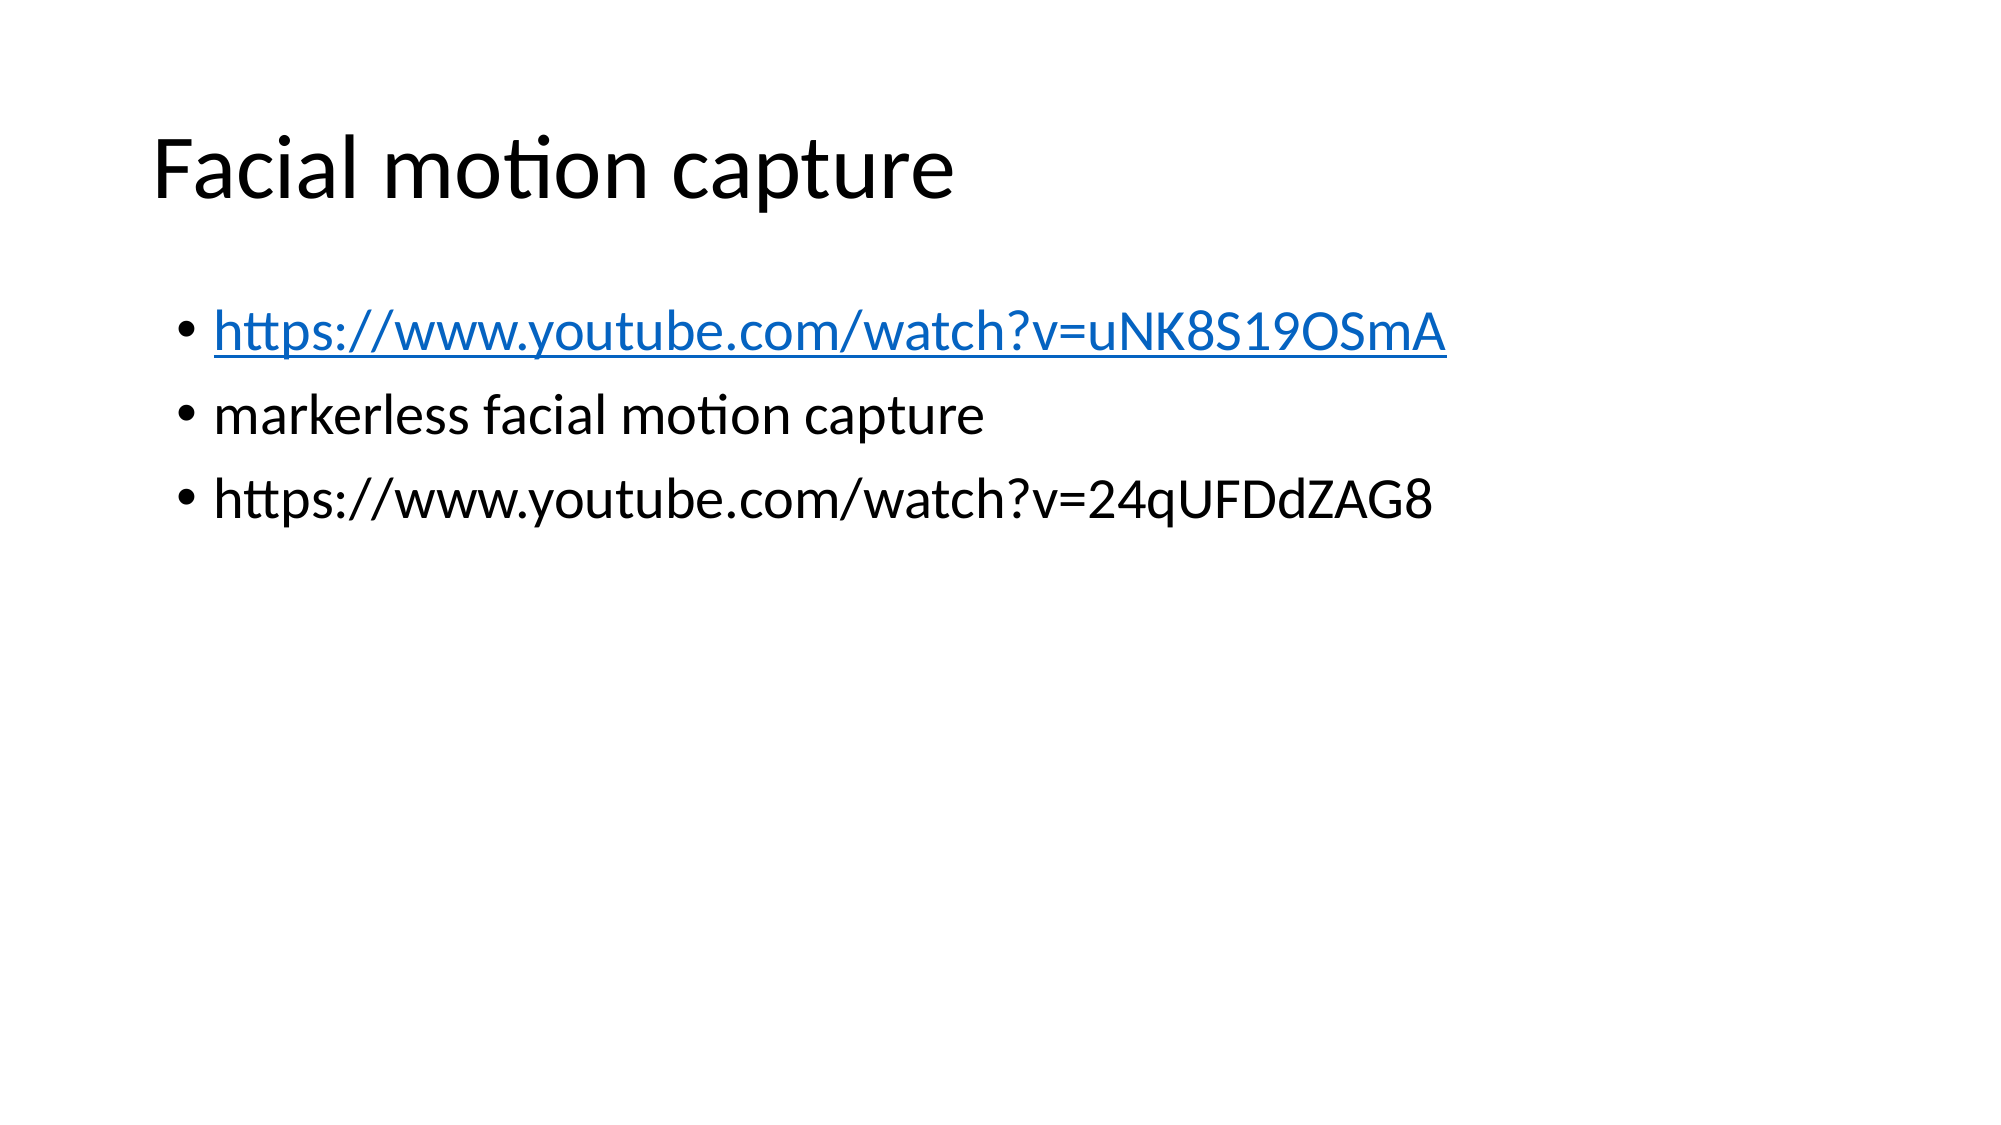

# Facial motion capture
https://www.youtube.com/watch?v=uNK8S19OSmA
markerless facial motion capture
https://www.youtube.com/watch?v=24qUFDdZAG8